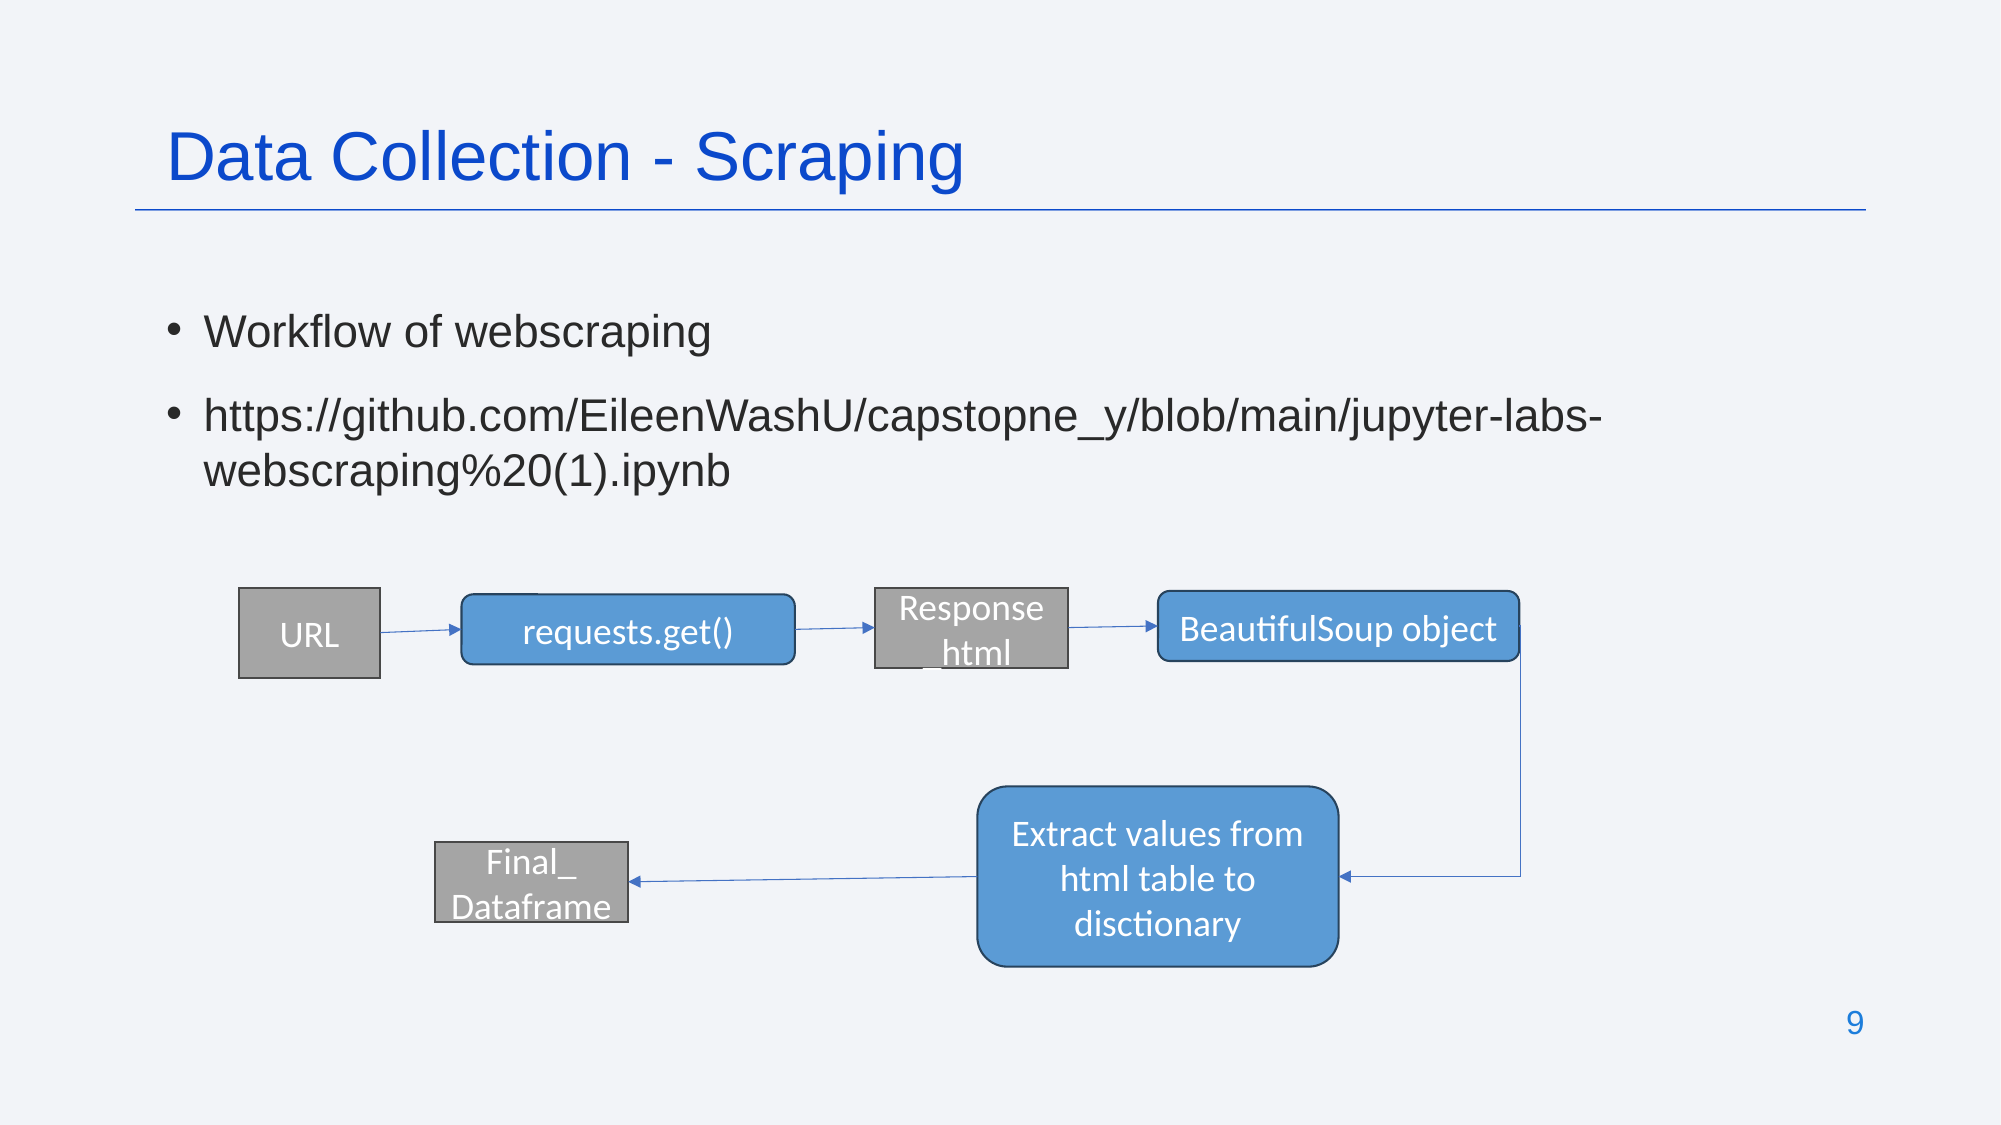

Data Collection - Scraping
Workflow of webscraping
https://github.com/EileenWashU/capstopne_y/blob/main/jupyter-labs-webscraping%20(1).ipynb

URL
Response_html
BeautifulSoup object
requests.get()
Extract values from html table to disctionary
Final_ Dataframe
9